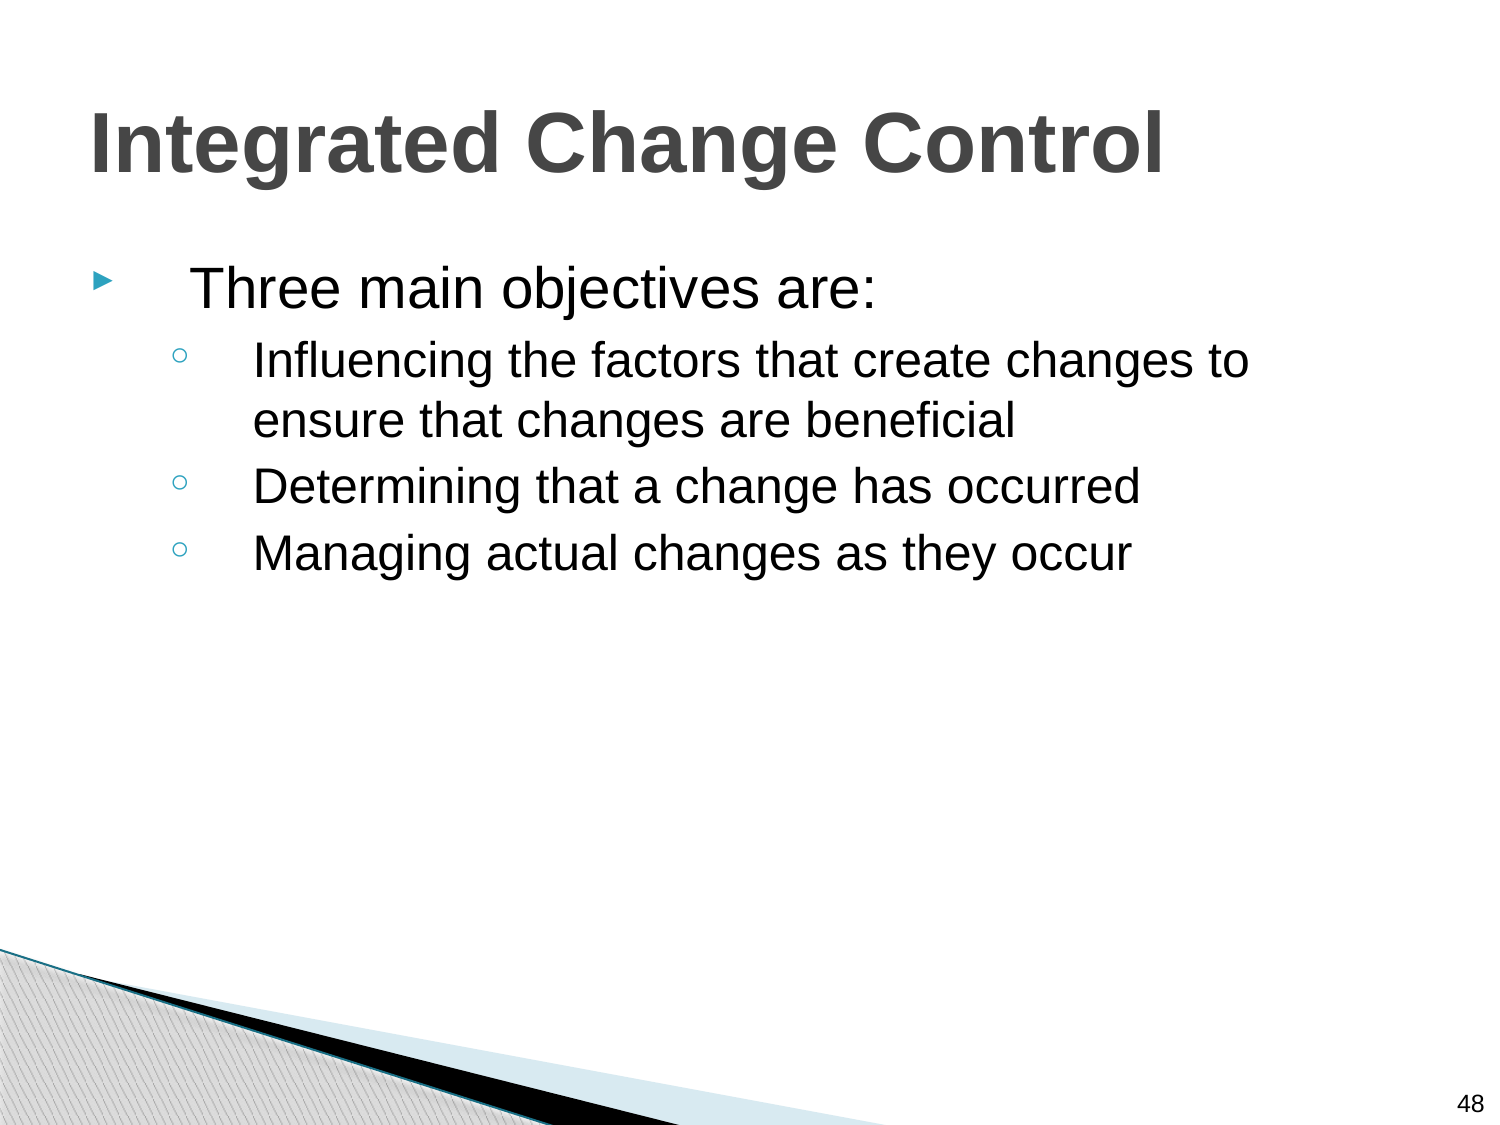

# Integrated Change Control
Three main objectives are:
Influencing the factors that create changes to ensure that changes are beneficial
Determining that a change has occurred
Managing actual changes as they occur
48